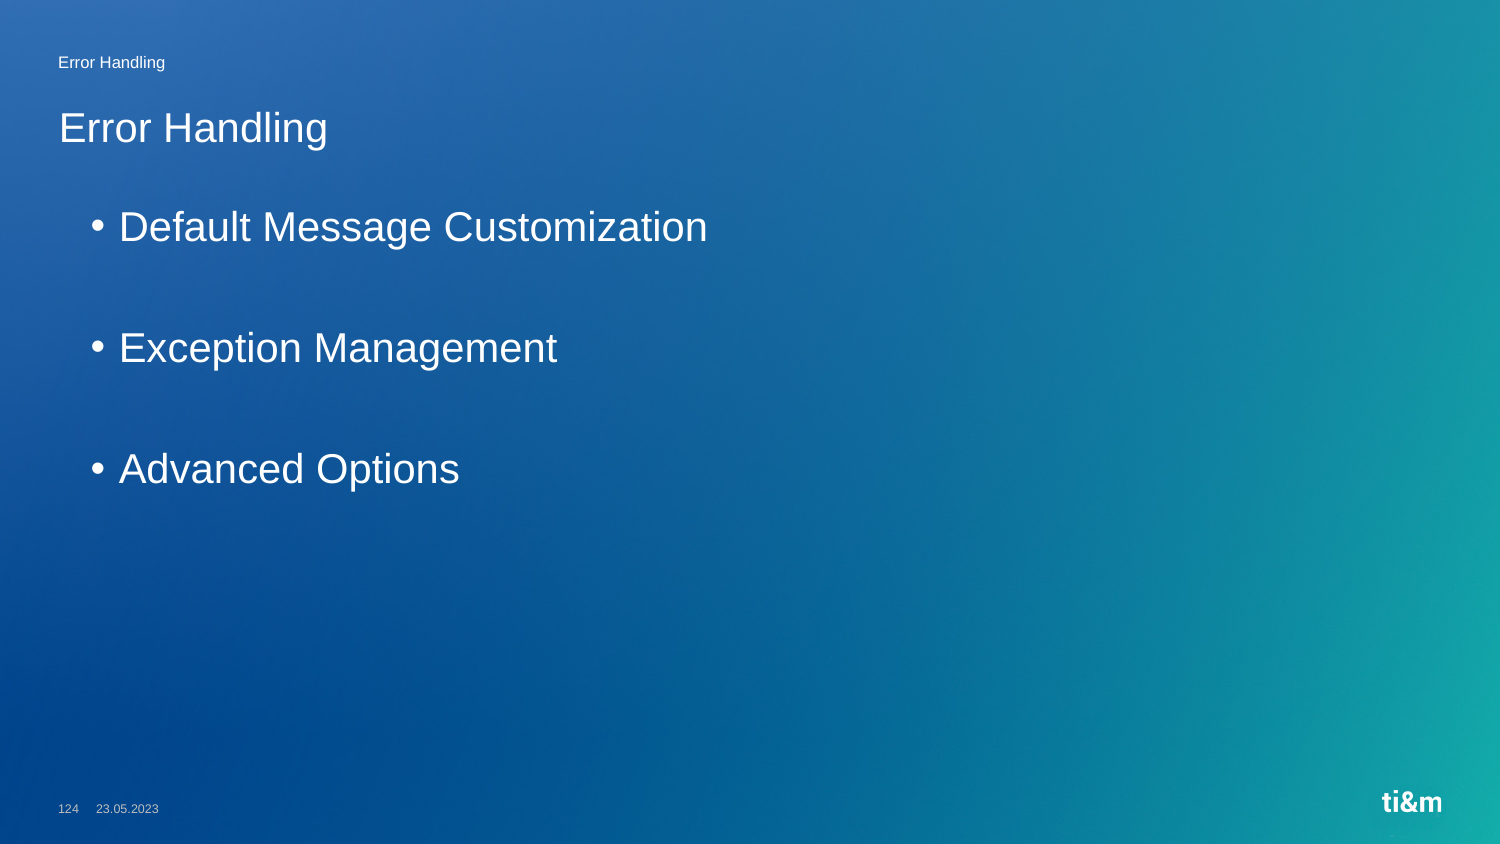

Error Handling
# Error Handling

Default Message Customization

Exception Management

Advanced Options

124
23.05.2023